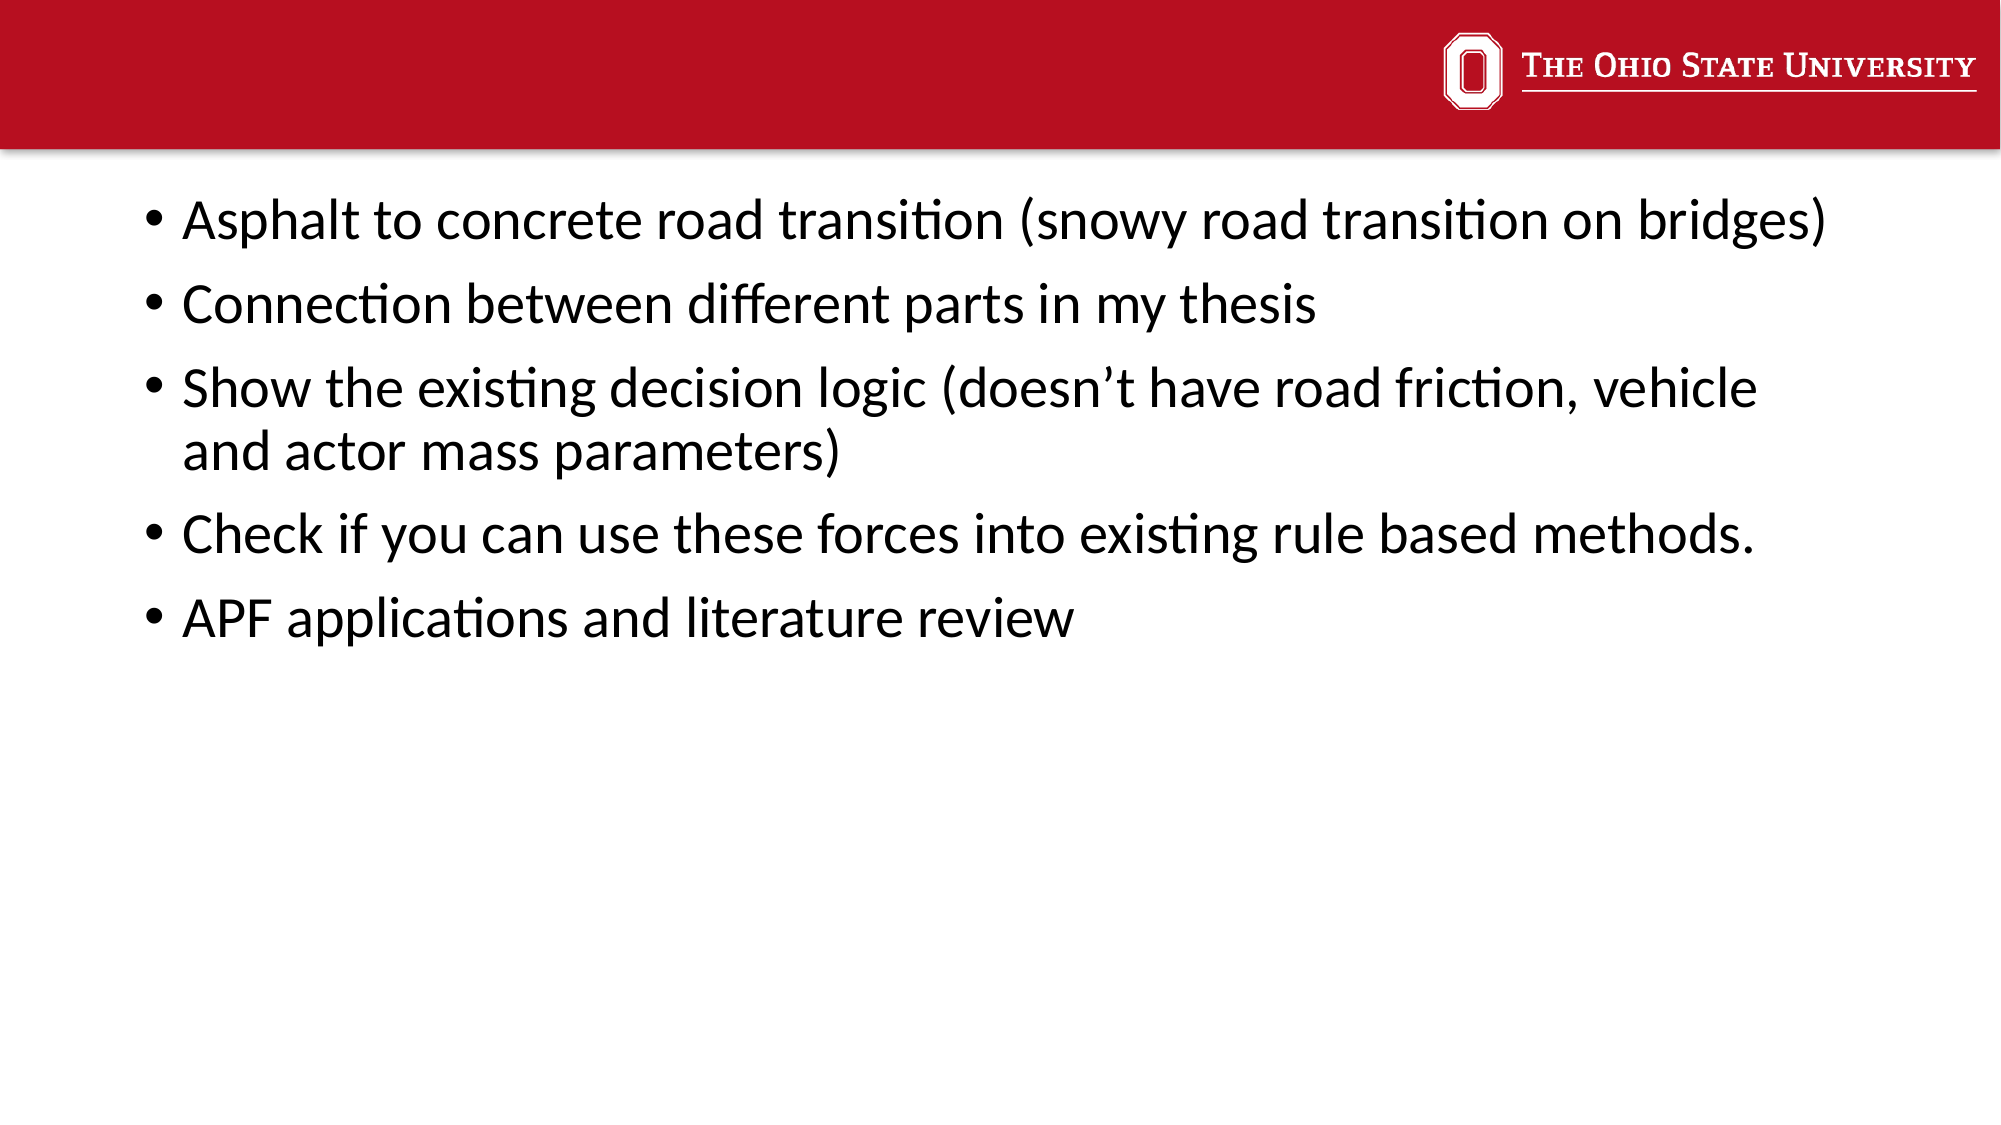

#
Asphalt to concrete road transition (snowy road transition on bridges)
Connection between different parts in my thesis
Show the existing decision logic (doesn’t have road friction, vehicle and actor mass parameters)
Check if you can use these forces into existing rule based methods.
APF applications and literature review